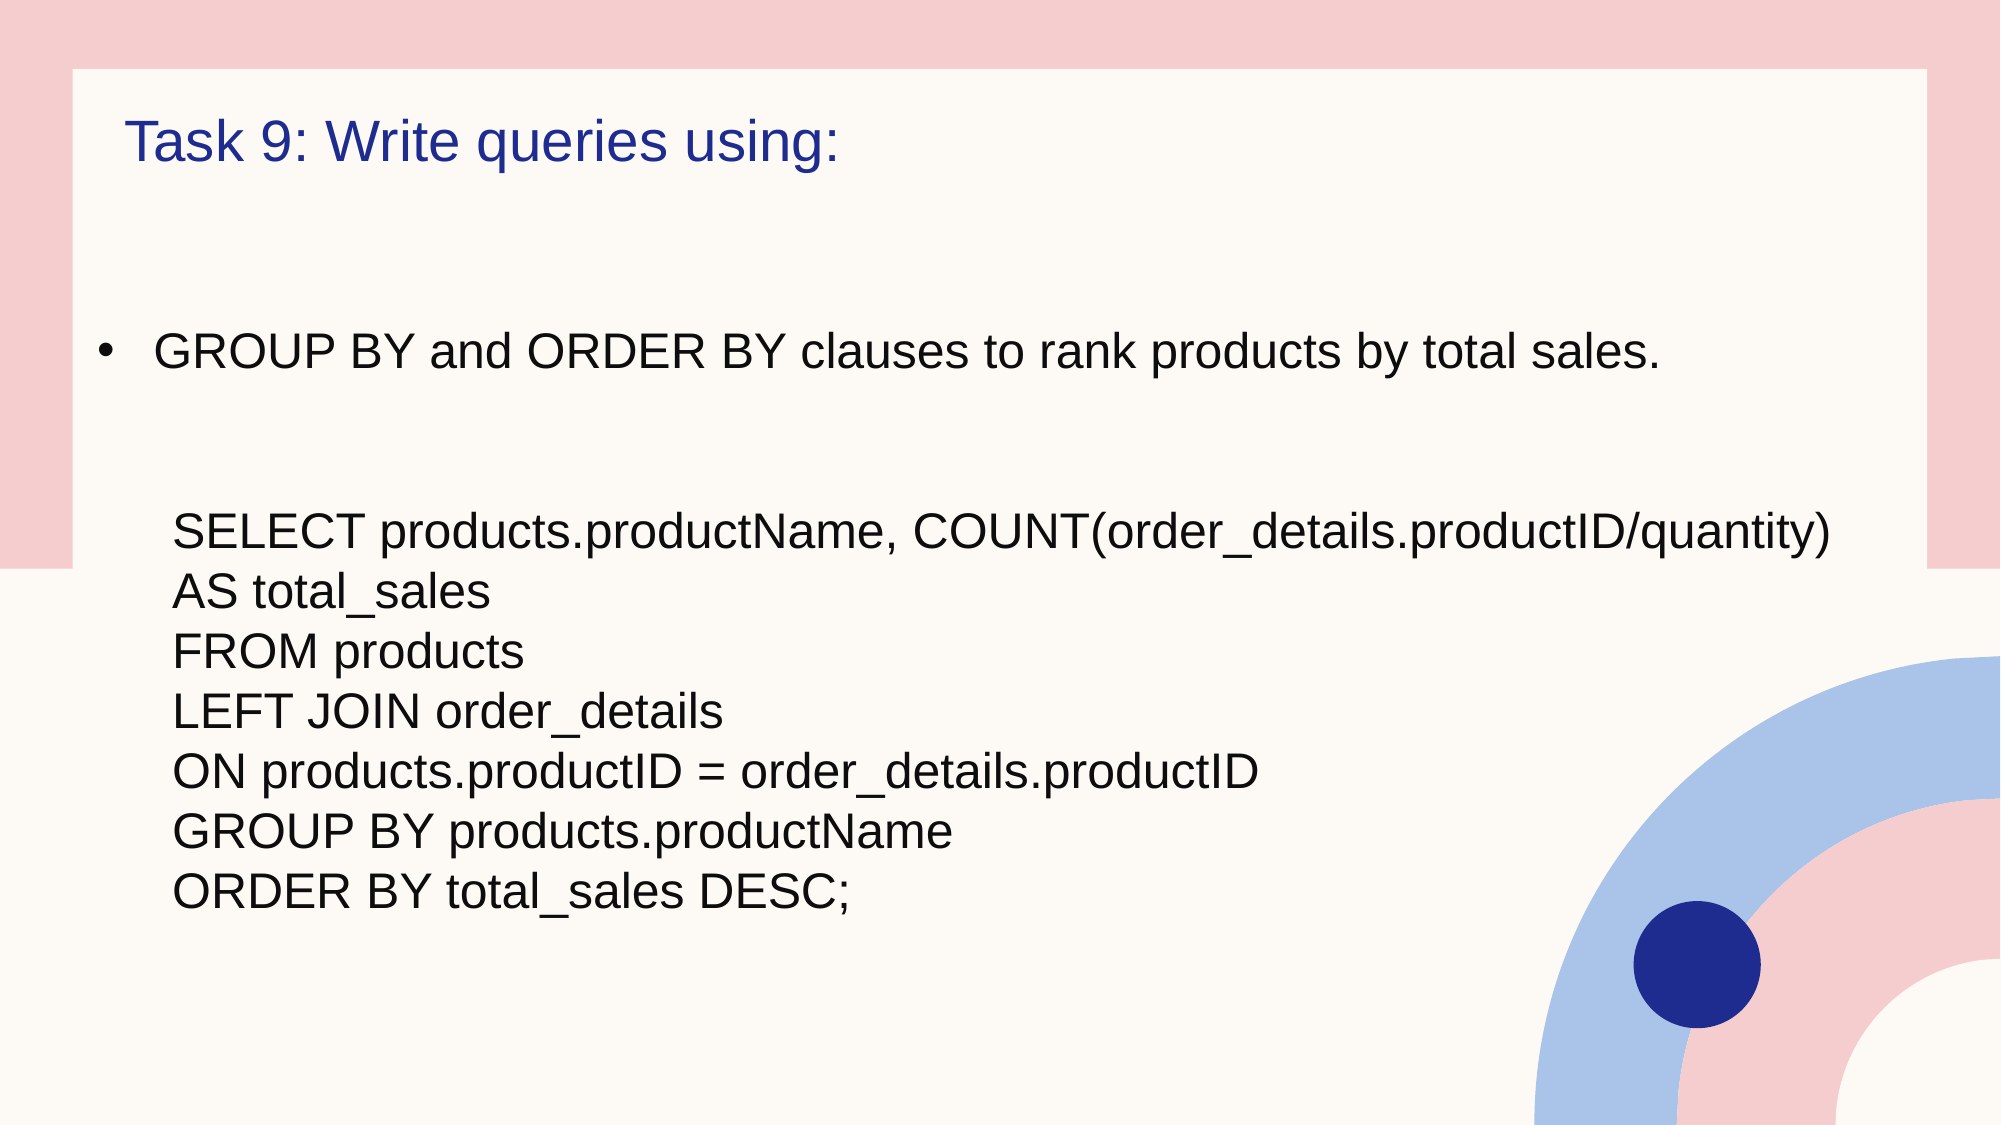

Task 9: Write queries using:

GROUP BY and ORDER BY clauses to rank products by total sales.

SELECT products.productName, COUNT(order_details.productID/quantity) AS total_sales
FROM products
LEFT JOIN order_details
ON products.productID = order_details.productID
GROUP BY products.productName
ORDER BY total_sales DESC;